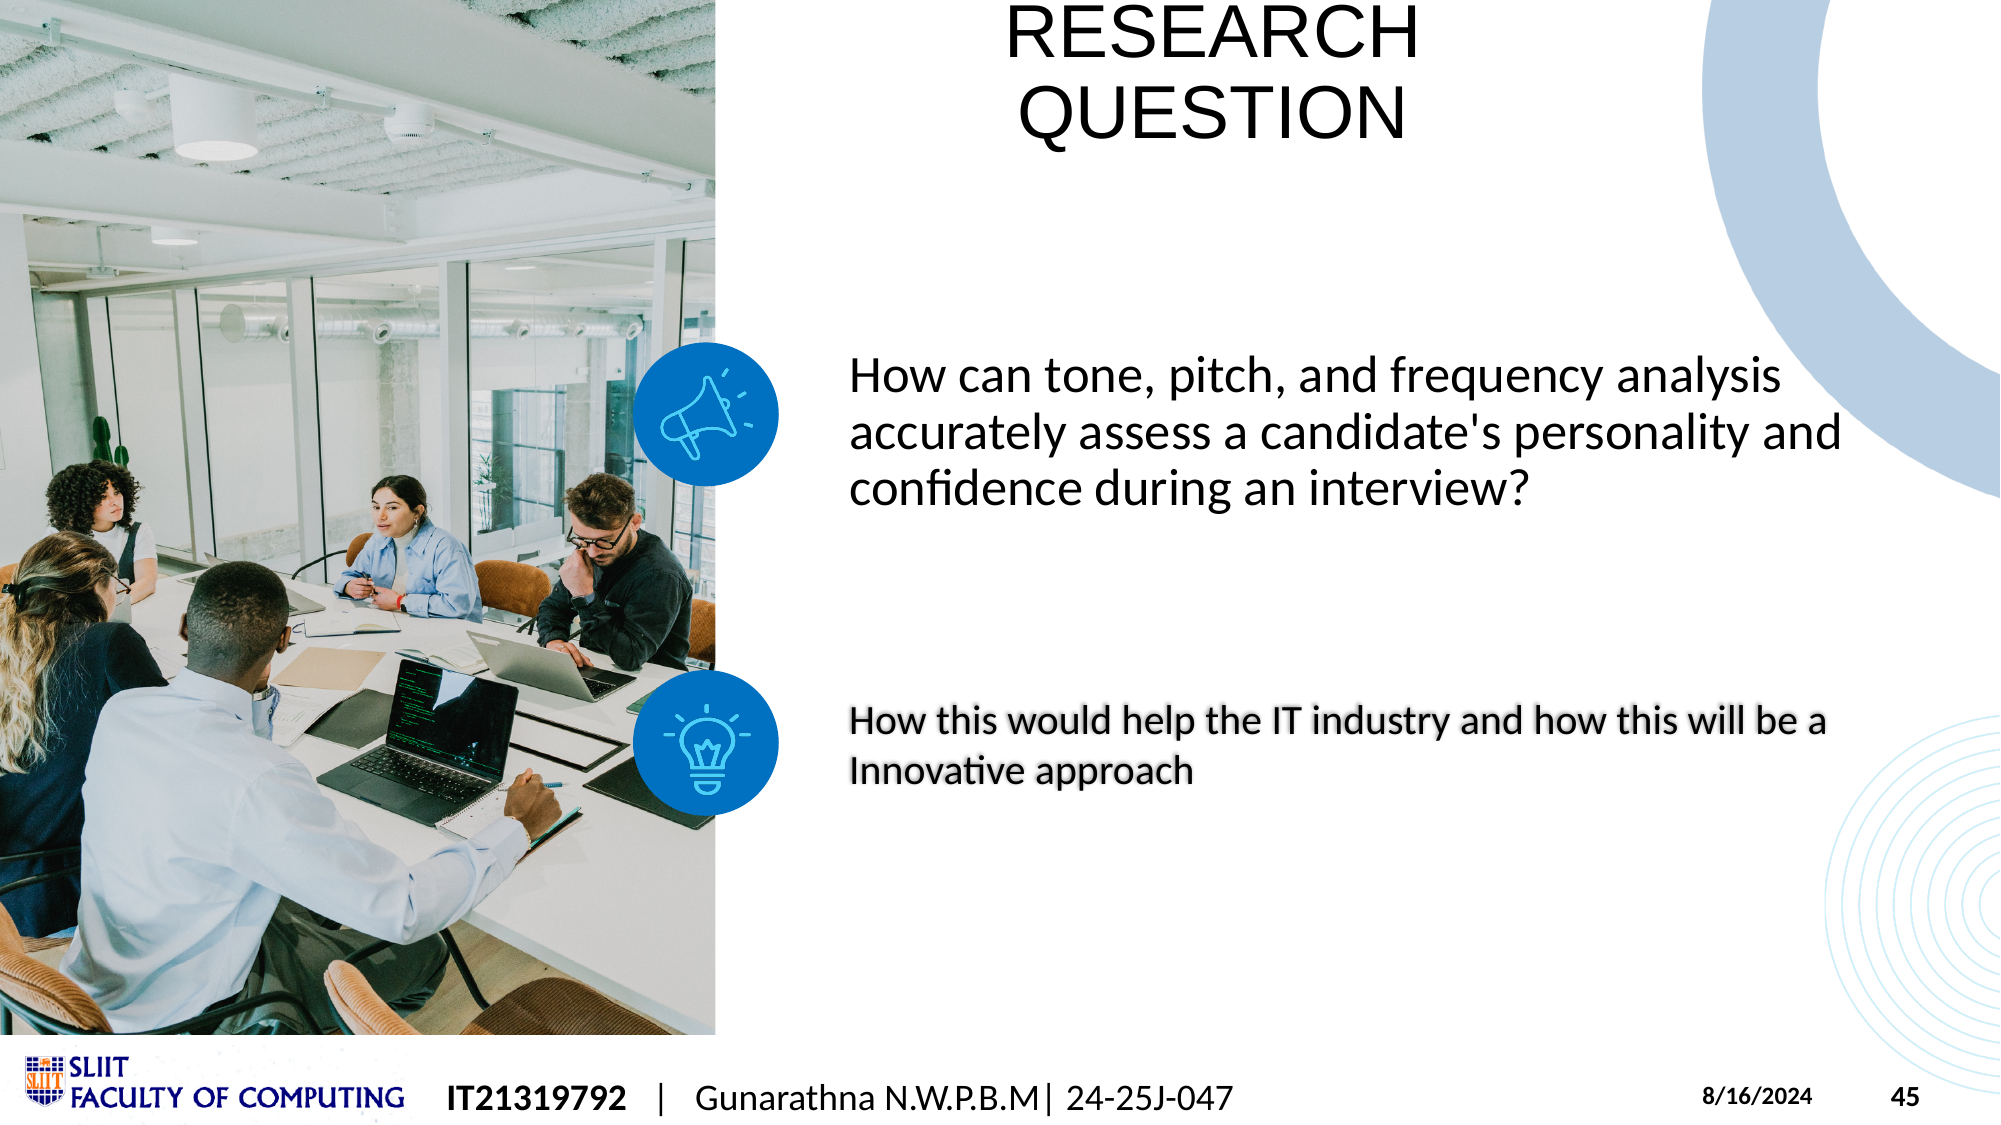

# RESEARCH QUESTION
How can tone, pitch, and frequency analysis accurately assess a candidate's personality and confidence during an interview?

How this would help the IT industry and how this will be a Innovative approach

IT21319792   |   Gunarathna N.W.P.B.M| 24-25J-047